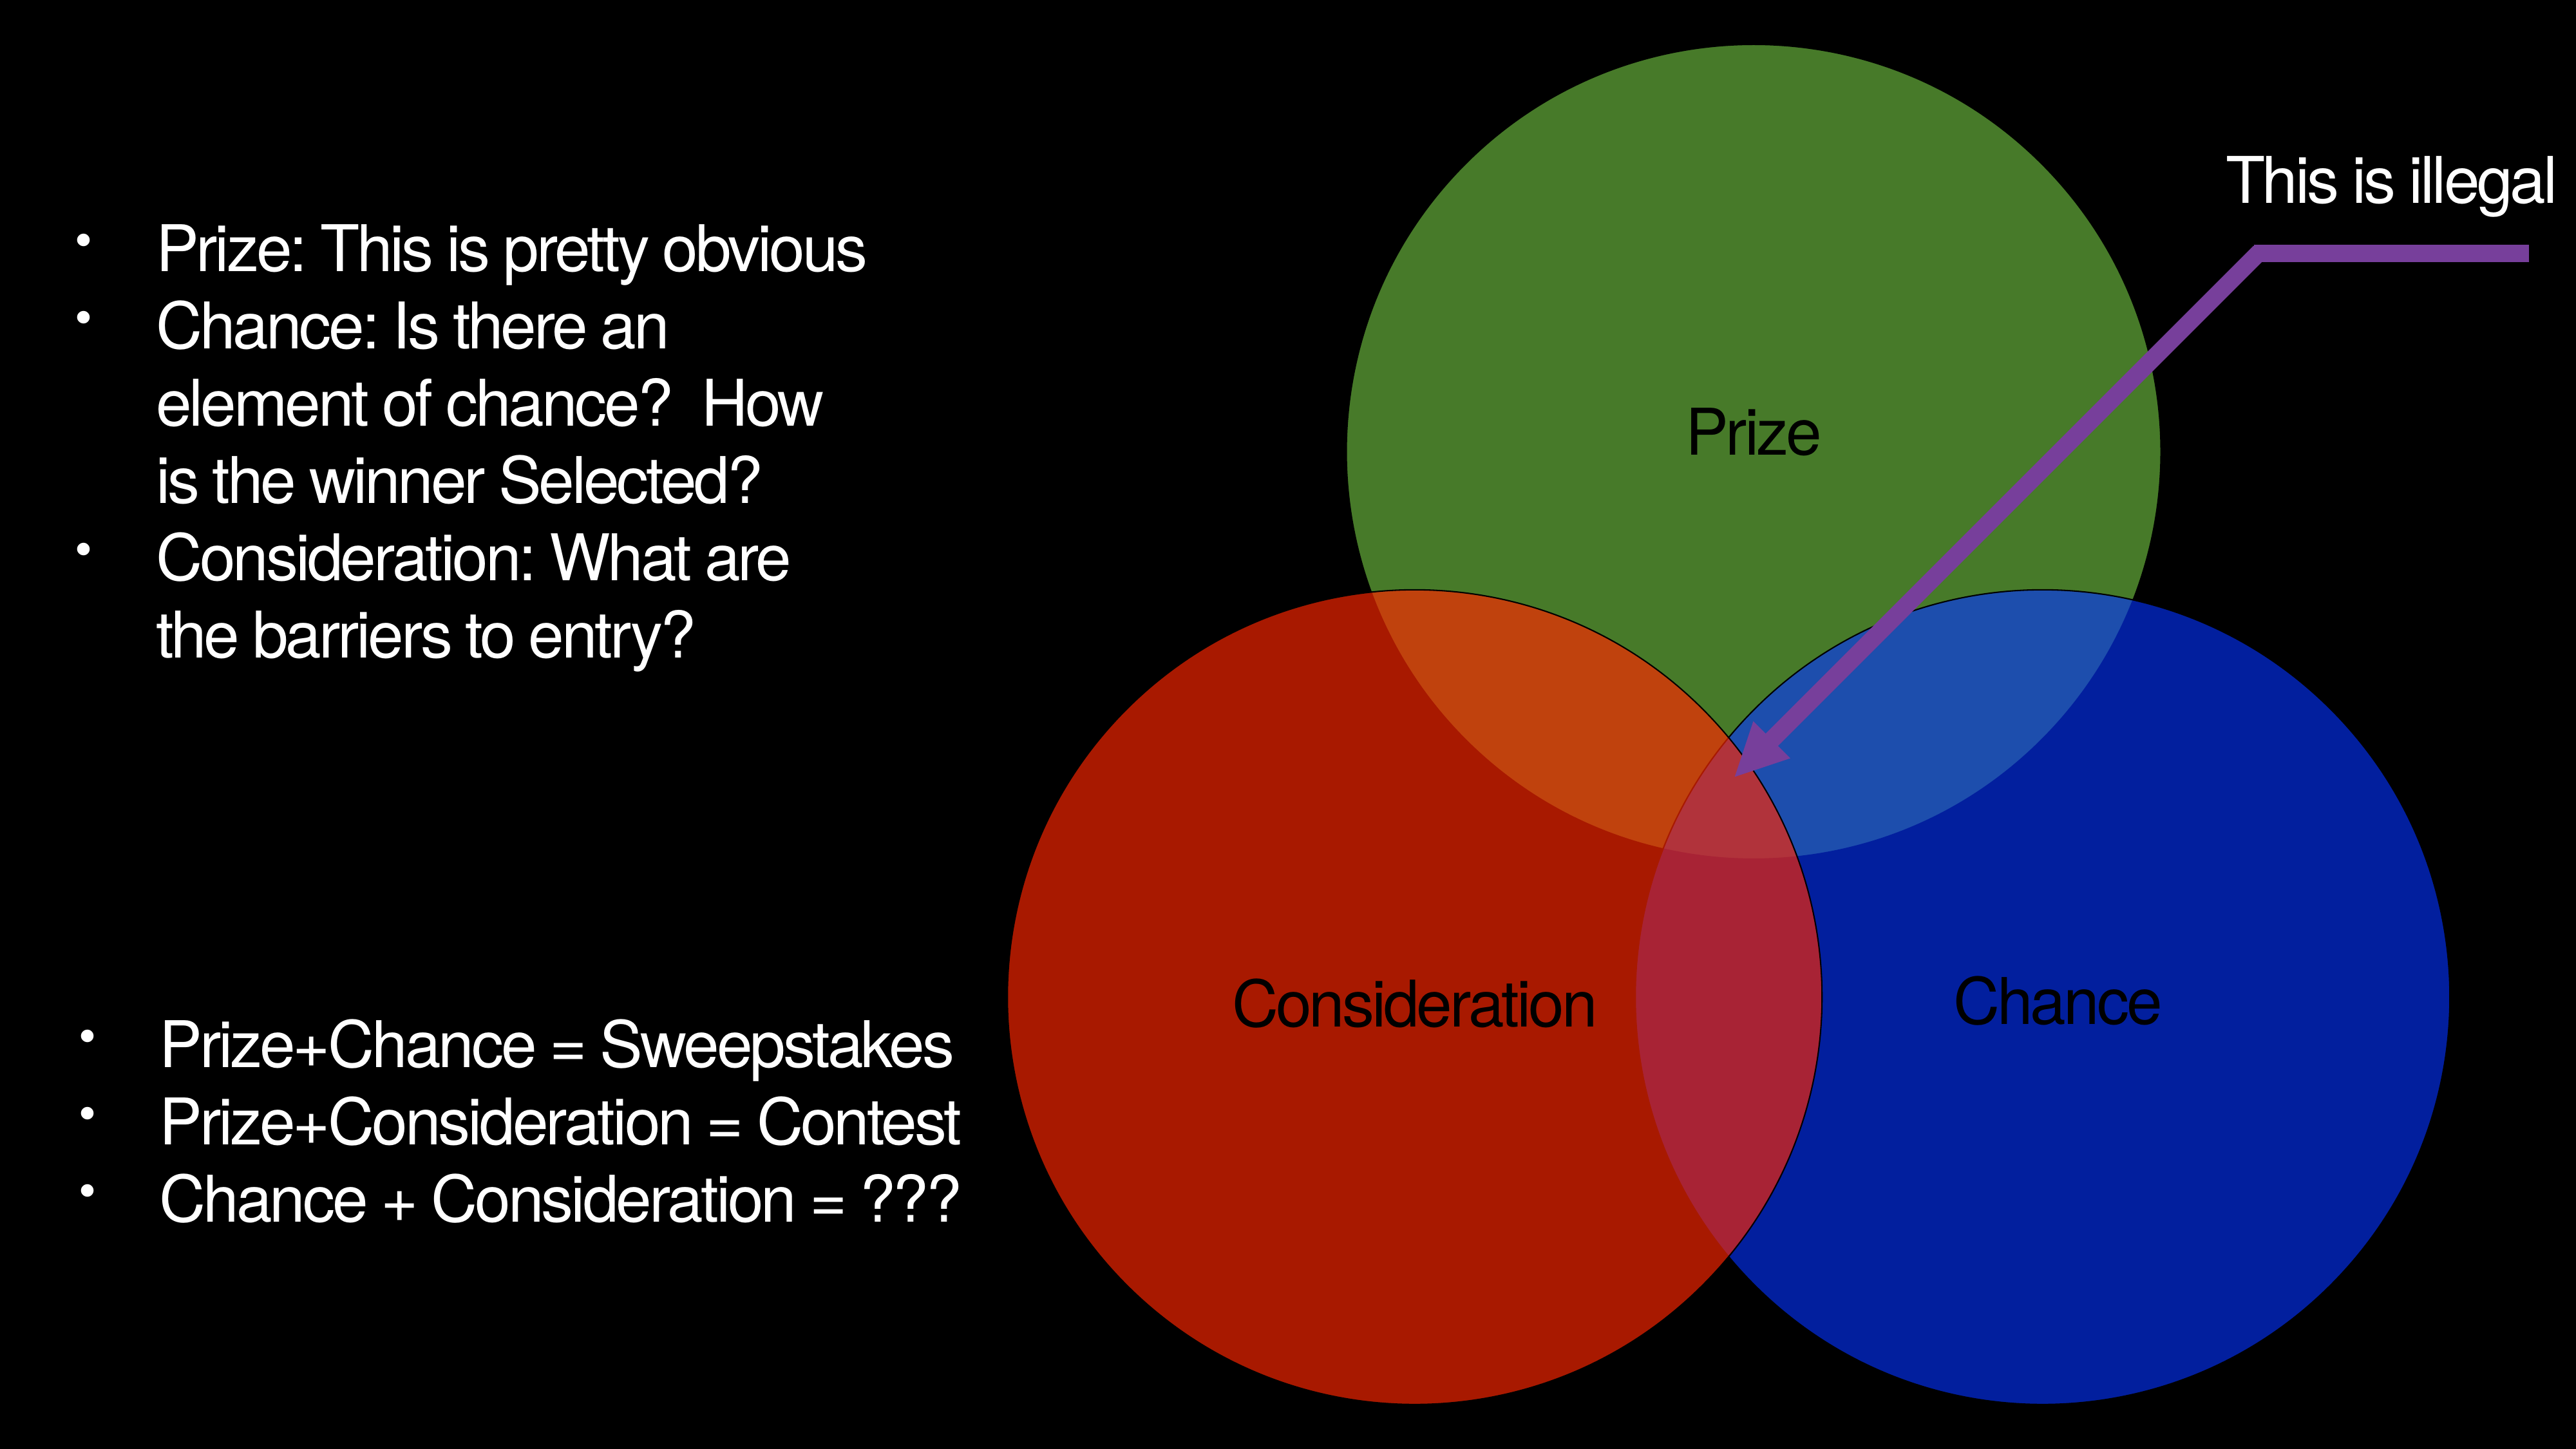

Prize
This is illegal
Prize: This is pretty obvious
Chance: Is there an element of chance?  How is the winner Selected?
Consideration: What are the barriers to entry?

Consideration

Chance
Prize+Chance = Sweepstakes
Prize+Consideration = Contest
Chance + Consideration = ???